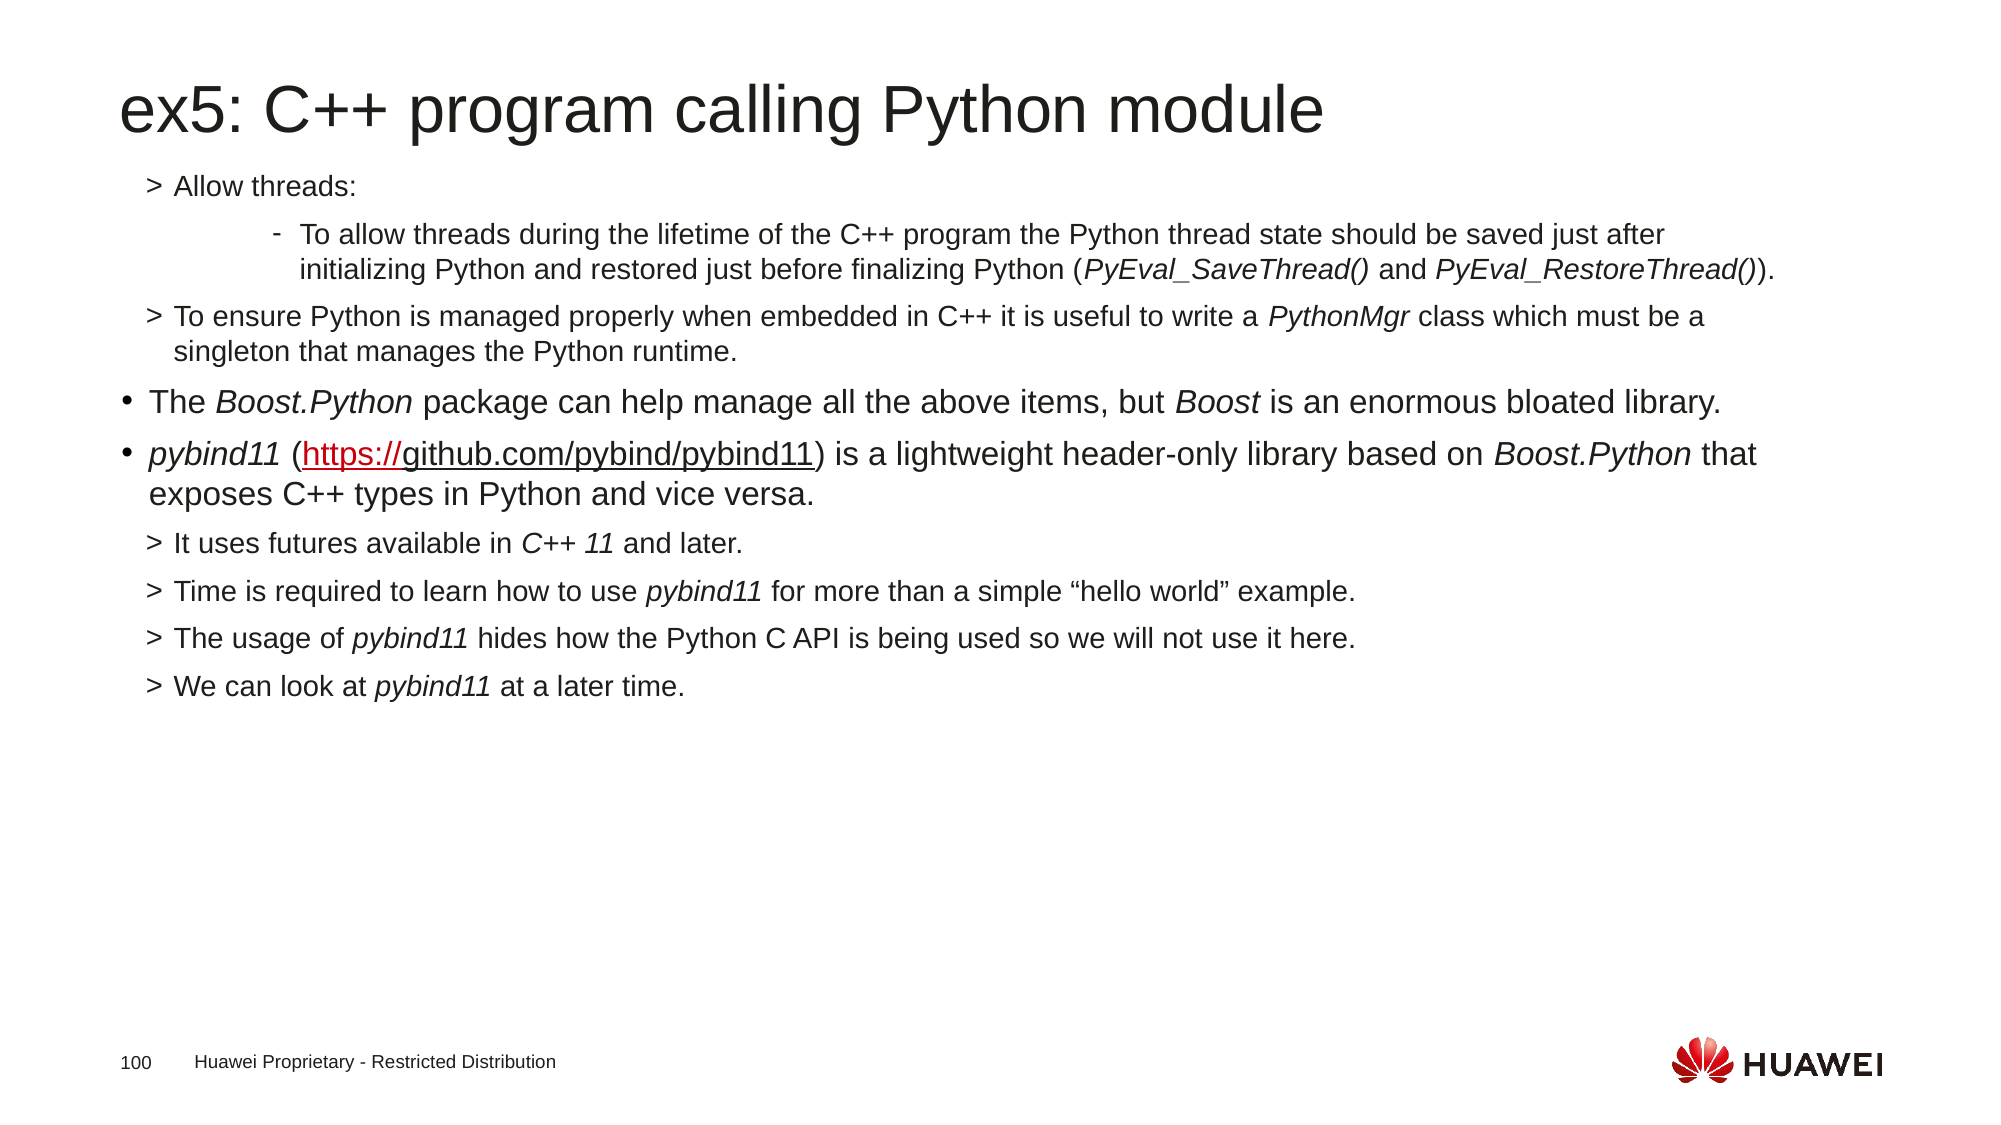

ex5: C++ program calling Python module
Allow threads:
To allow threads during the lifetime of the C++ program the Python thread state should be saved just after initializing Python and restored just before finalizing Python (PyEval_SaveThread() and PyEval_RestoreThread()).
To ensure Python is managed properly when embedded in C++ it is useful to write a PythonMgr class which must be a singleton that manages the Python runtime.
The Boost.Python package can help manage all the above items, but Boost is an enormous bloated library.
pybind11 (https://github.com/pybind/pybind11) is a lightweight header-only library based on Boost.Python that exposes C++ types in Python and vice versa.
It uses futures available in C++ 11 and later.
Time is required to learn how to use pybind11 for more than a simple “hello world” example.
The usage of pybind11 hides how the Python C API is being used so we will not use it here.
We can look at pybind11 at a later time.